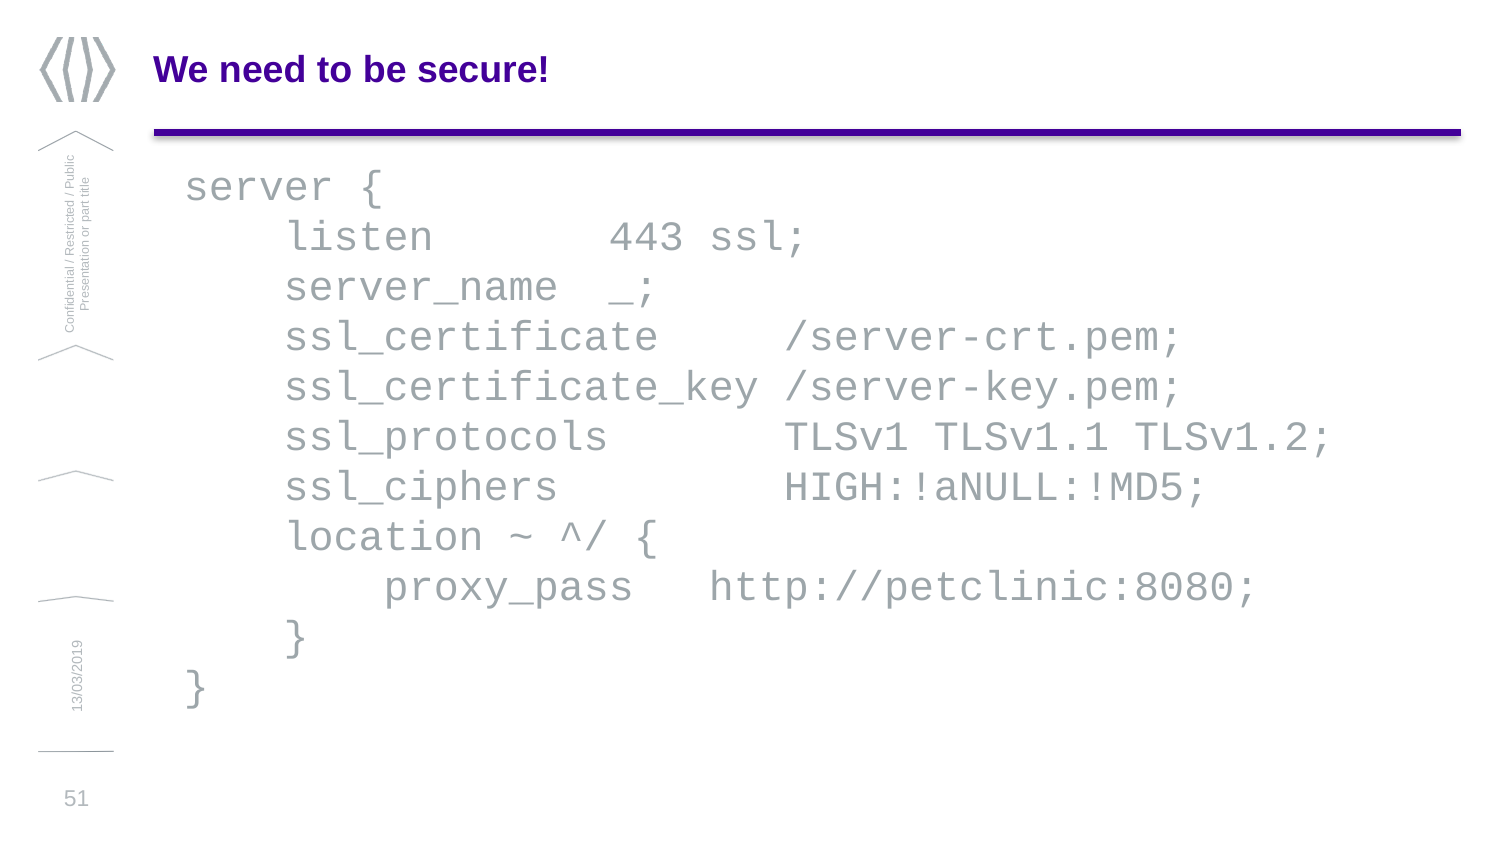

# We need to be secure!
server {
    listen       443 ssl;
    server_name  _;
    ssl_certificate     /server-crt.pem;
    ssl_certificate_key /server-key.pem;
    ssl_protocols       TLSv1 TLSv1.1 TLSv1.2;
    ssl_ciphers         HIGH:!aNULL:!MD5;
    location ~ ^/ {
        proxy_pass   http://petclinic:8080;
    }
}
Confidential / Restricted / Public
Presentation or part title
13/03/2019
51